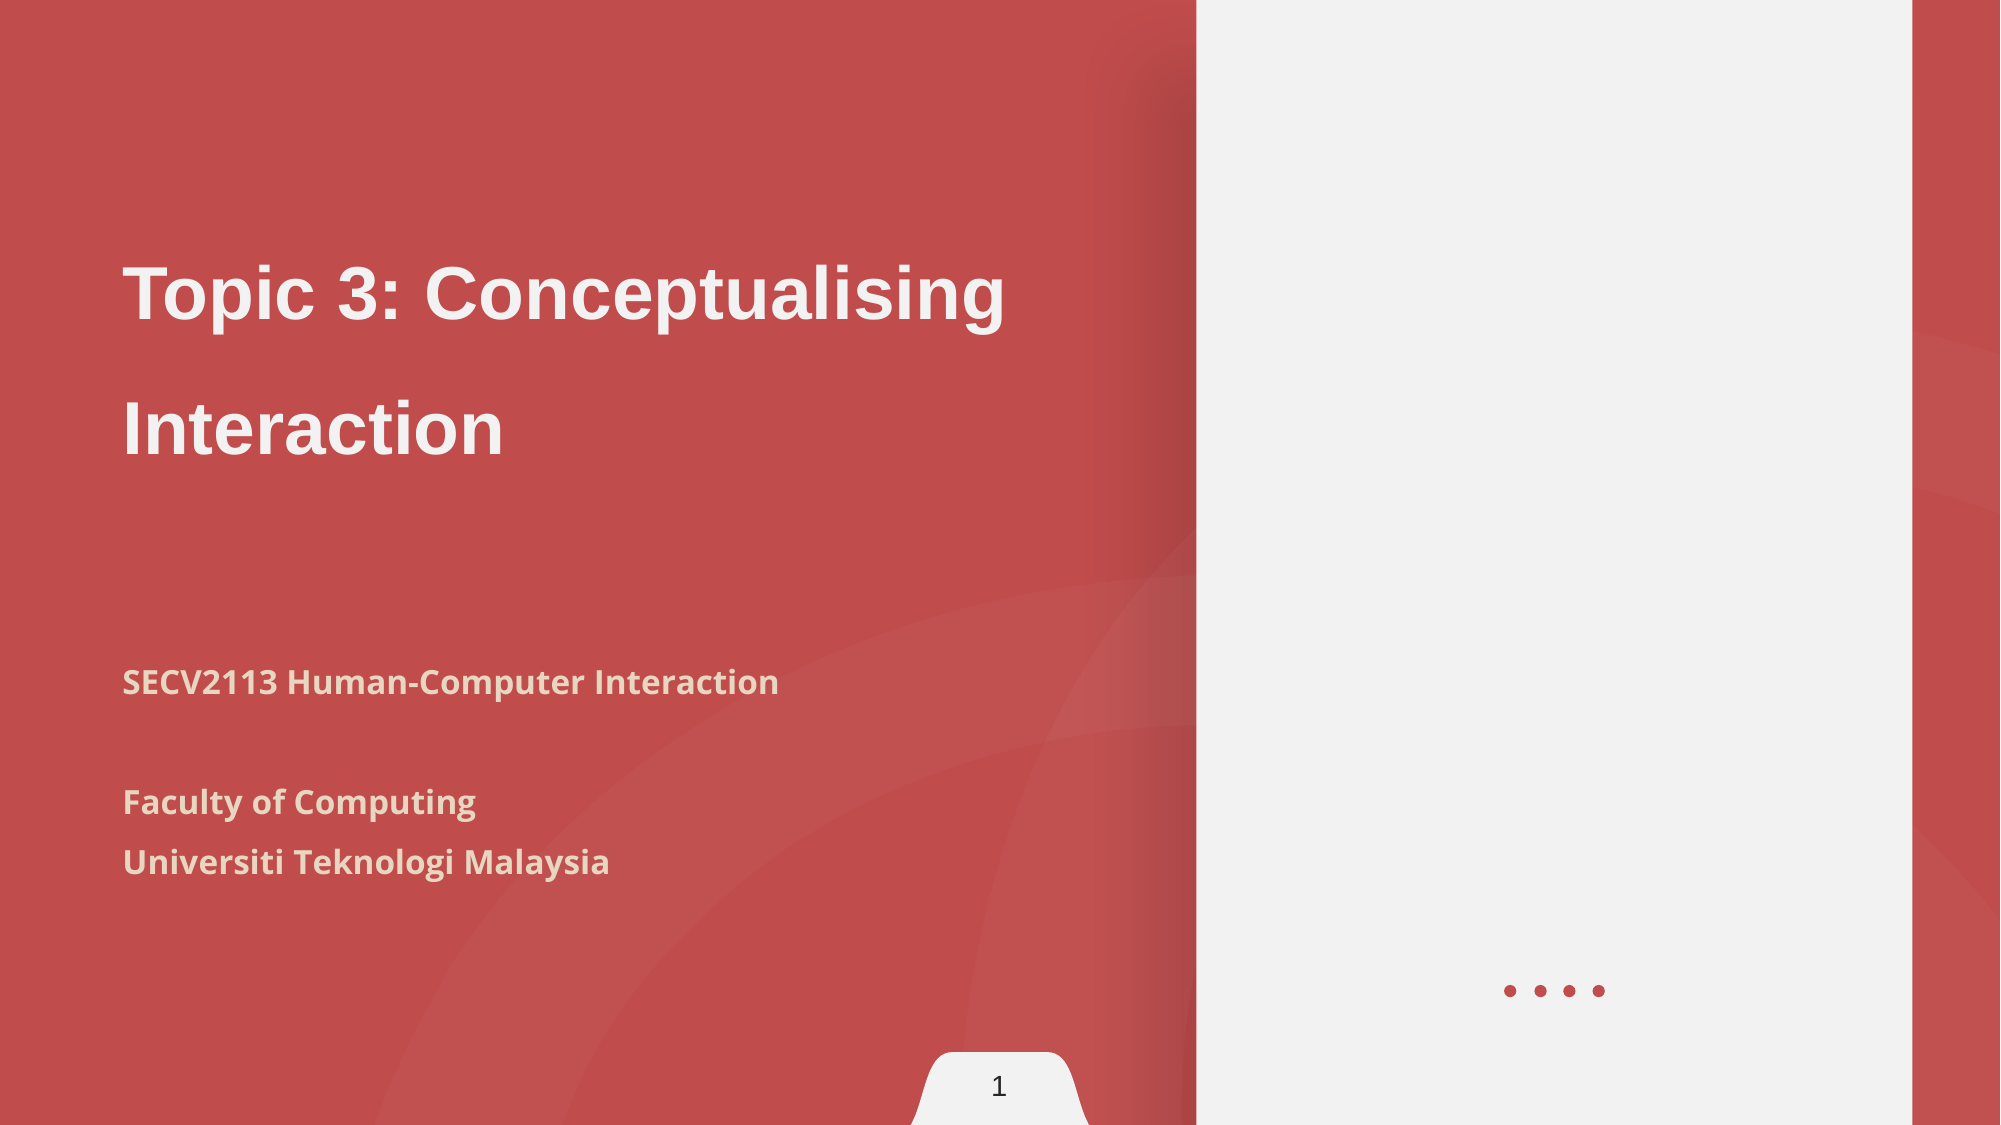

Topic 3: Conceptualising Interaction
SECV2113 Human-Computer Interaction

Faculty of Computing
Universiti Teknologi Malaysia
1